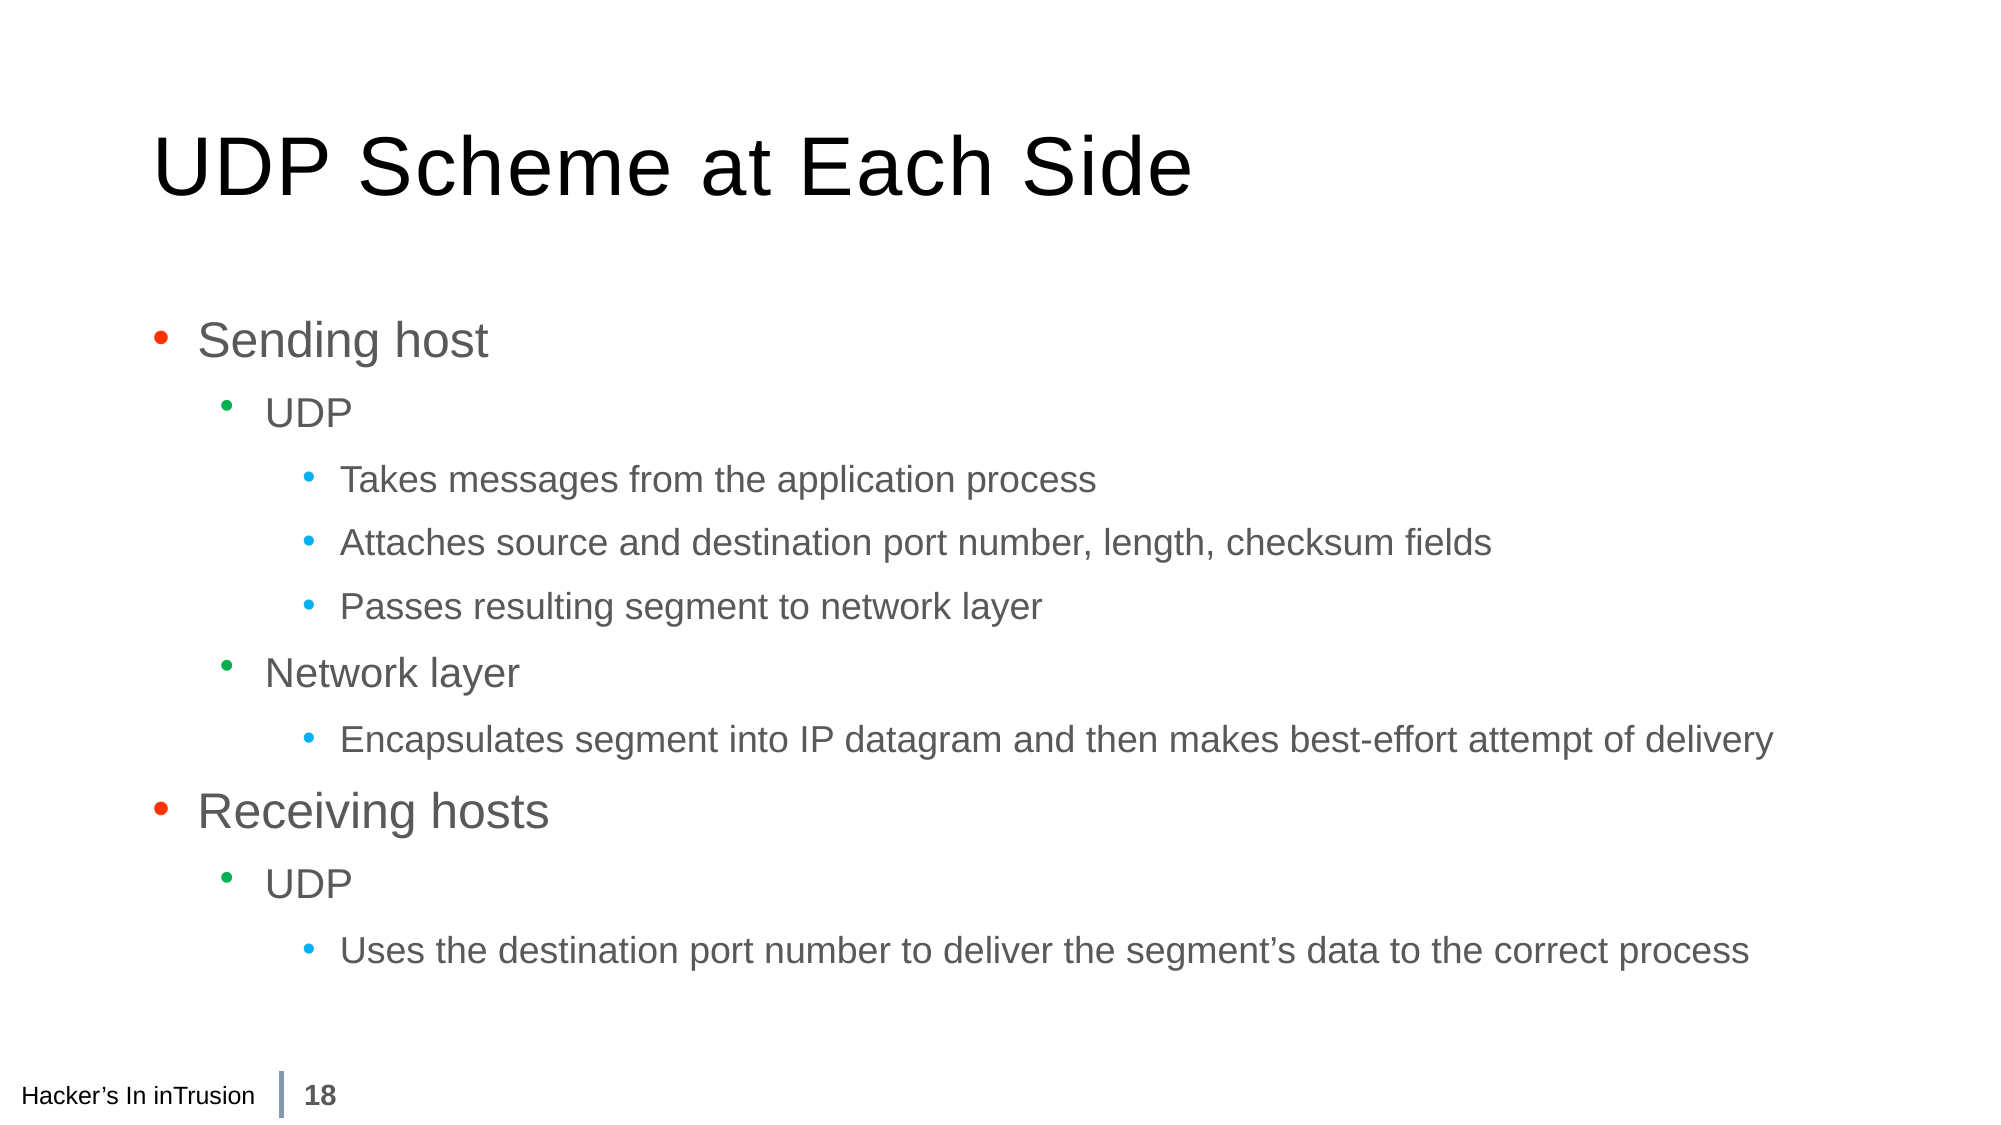

# UDP Scheme at Each Side
Sending host
UDP
Takes messages from the application process
Attaches source and destination port number, length, checksum fields
Passes resulting segment to network layer
Network layer
Encapsulates segment into IP datagram and then makes best-effort attempt of delivery
Receiving hosts
UDP
Uses the destination port number to deliver the segment’s data to the correct process